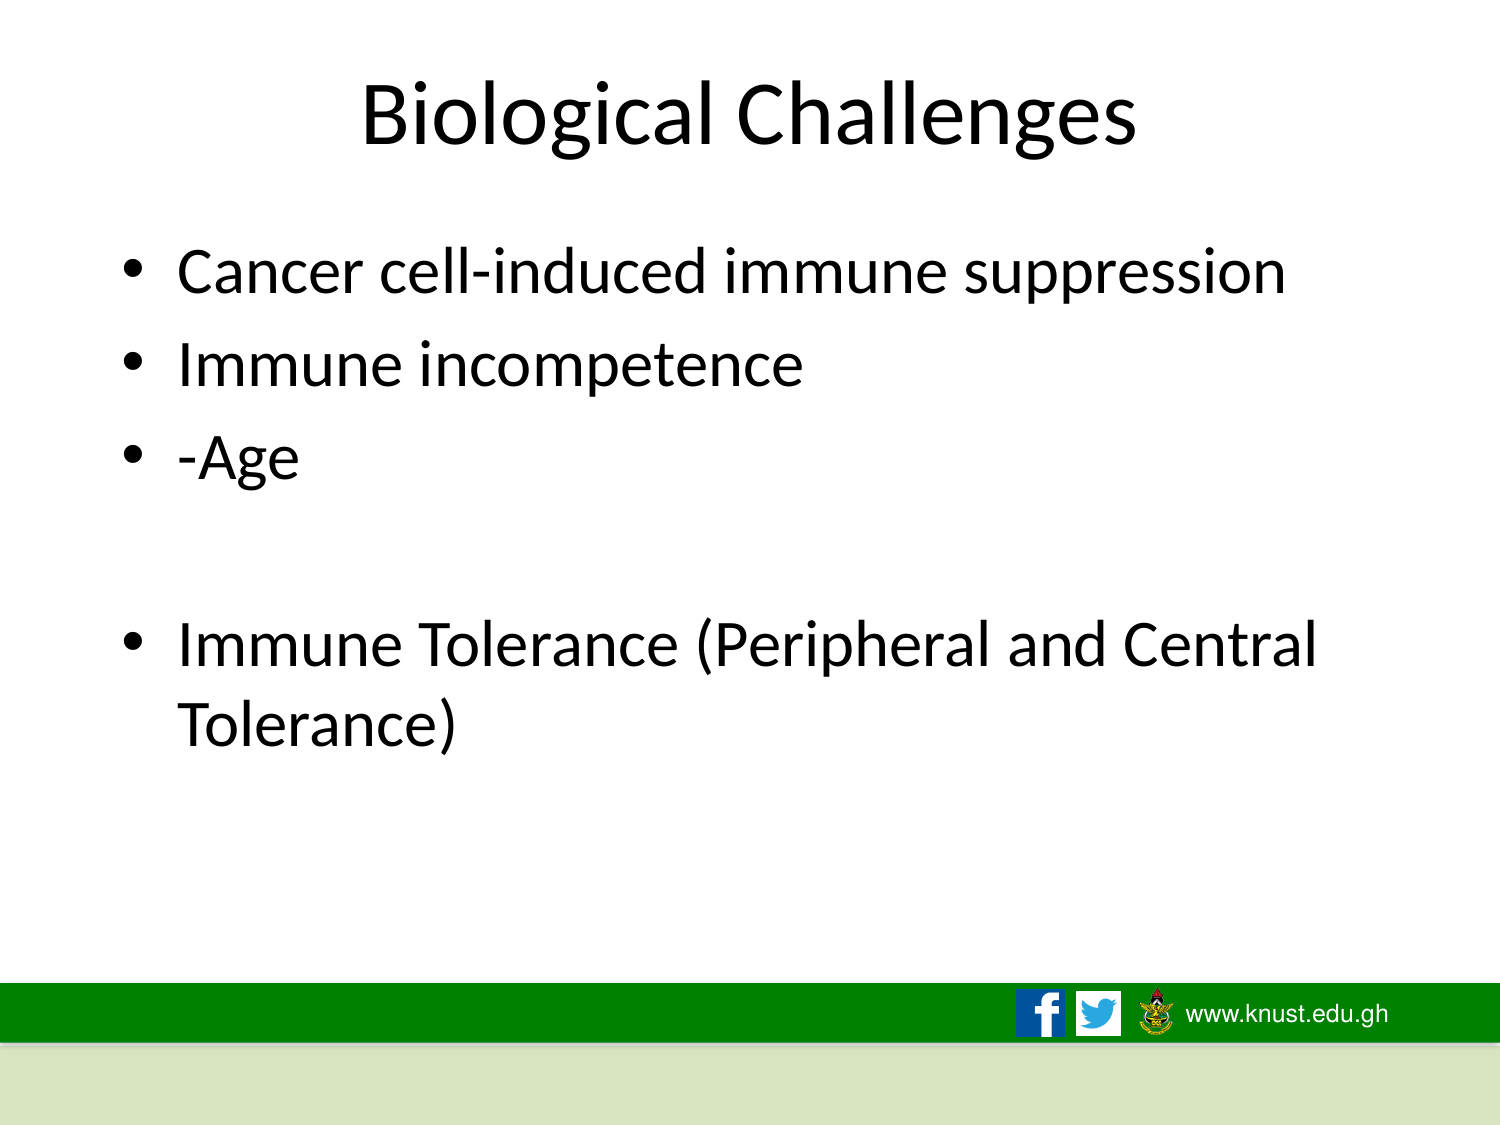

# Biological Challenges
Cancer cell-induced immune suppression
Immune incompetence
-Age

Immune Tolerance (Peripheral and Central Tolerance)
16